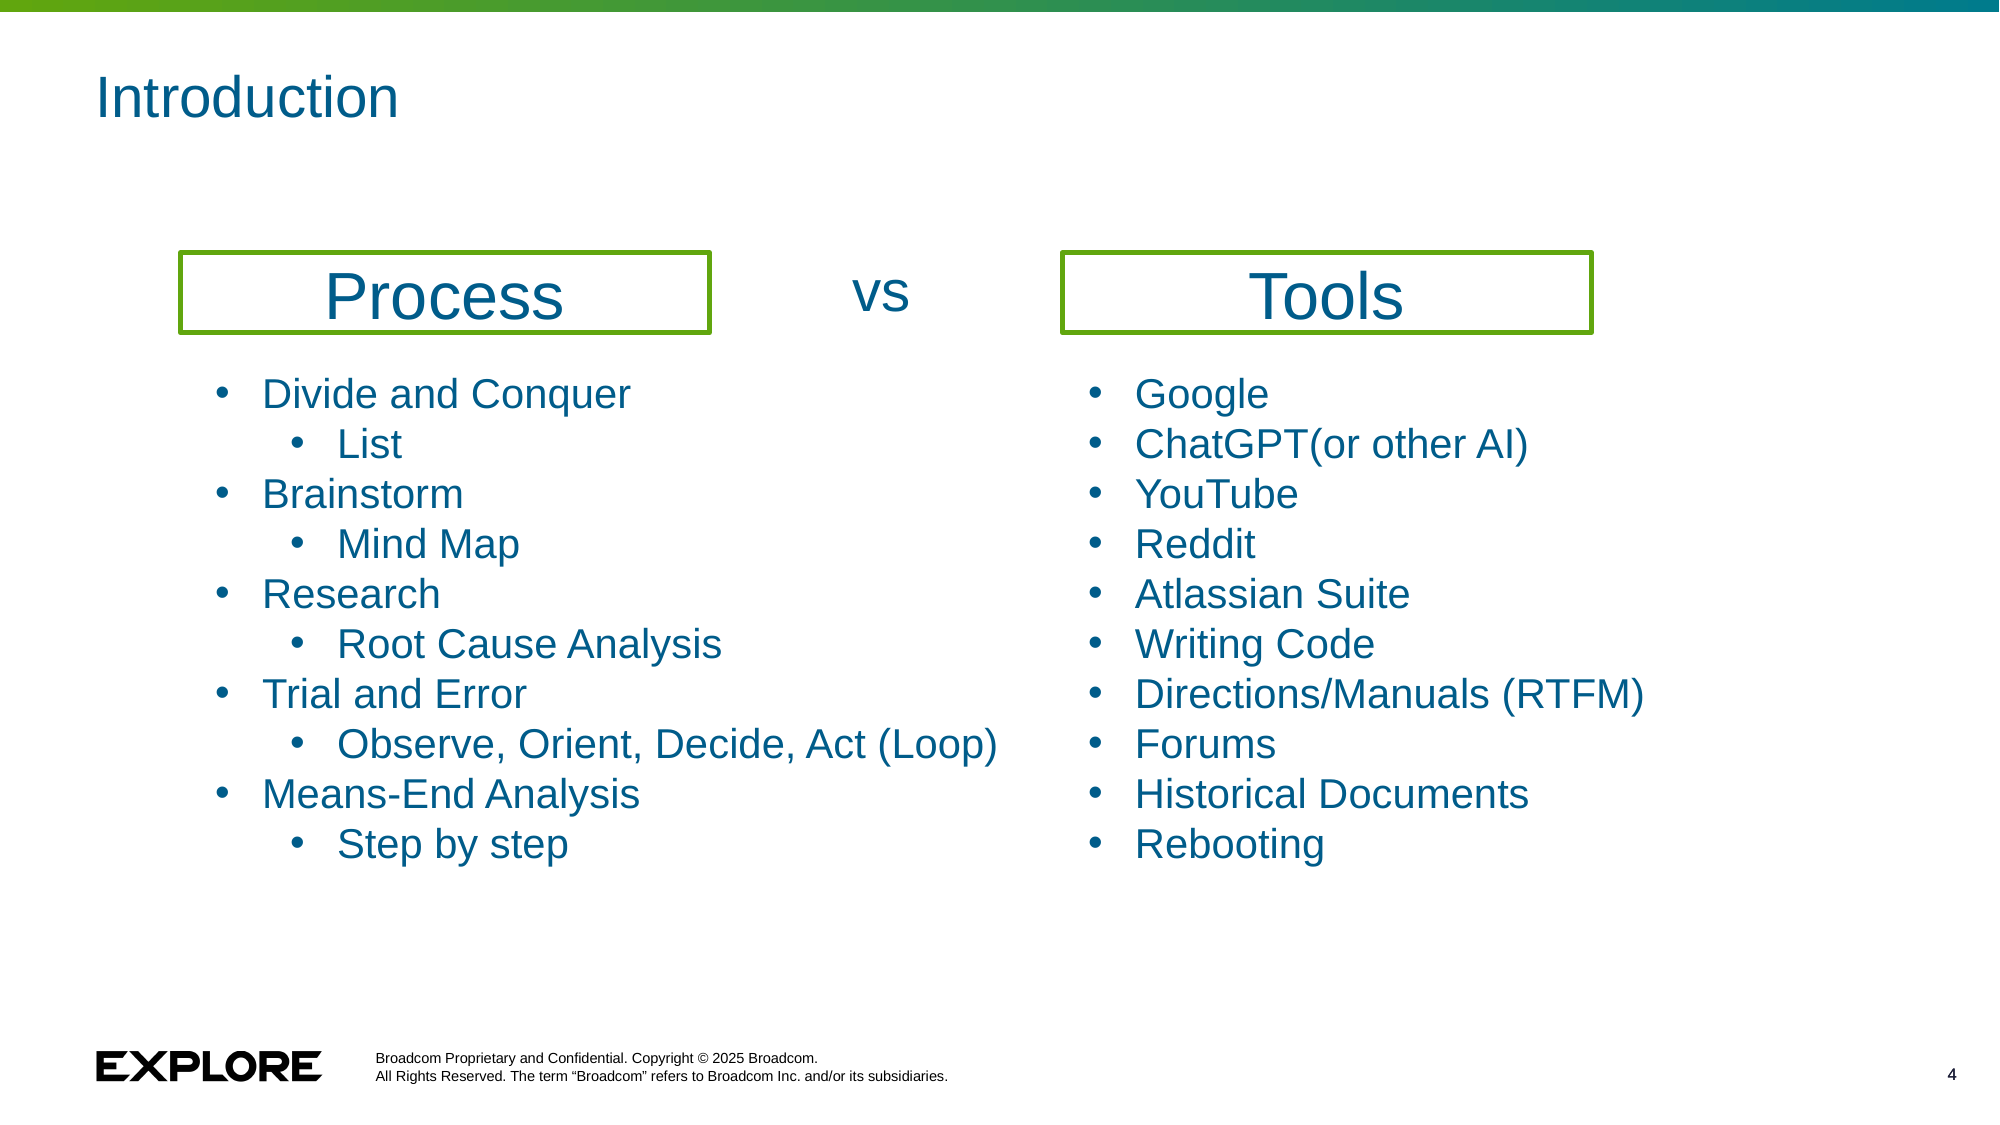

# Introduction
Process
Tools
vs
Divide and Conquer
List
Brainstorm
Mind Map
Research
Root Cause Analysis
Trial and Error
Observe, Orient, Decide, Act (Loop)
Means-End Analysis
Step by step
Google
ChatGPT(or other AI)
YouTube
Reddit
Atlassian Suite
Writing Code
Directions/Manuals (RTFM)
Forums
Historical Documents
Rebooting